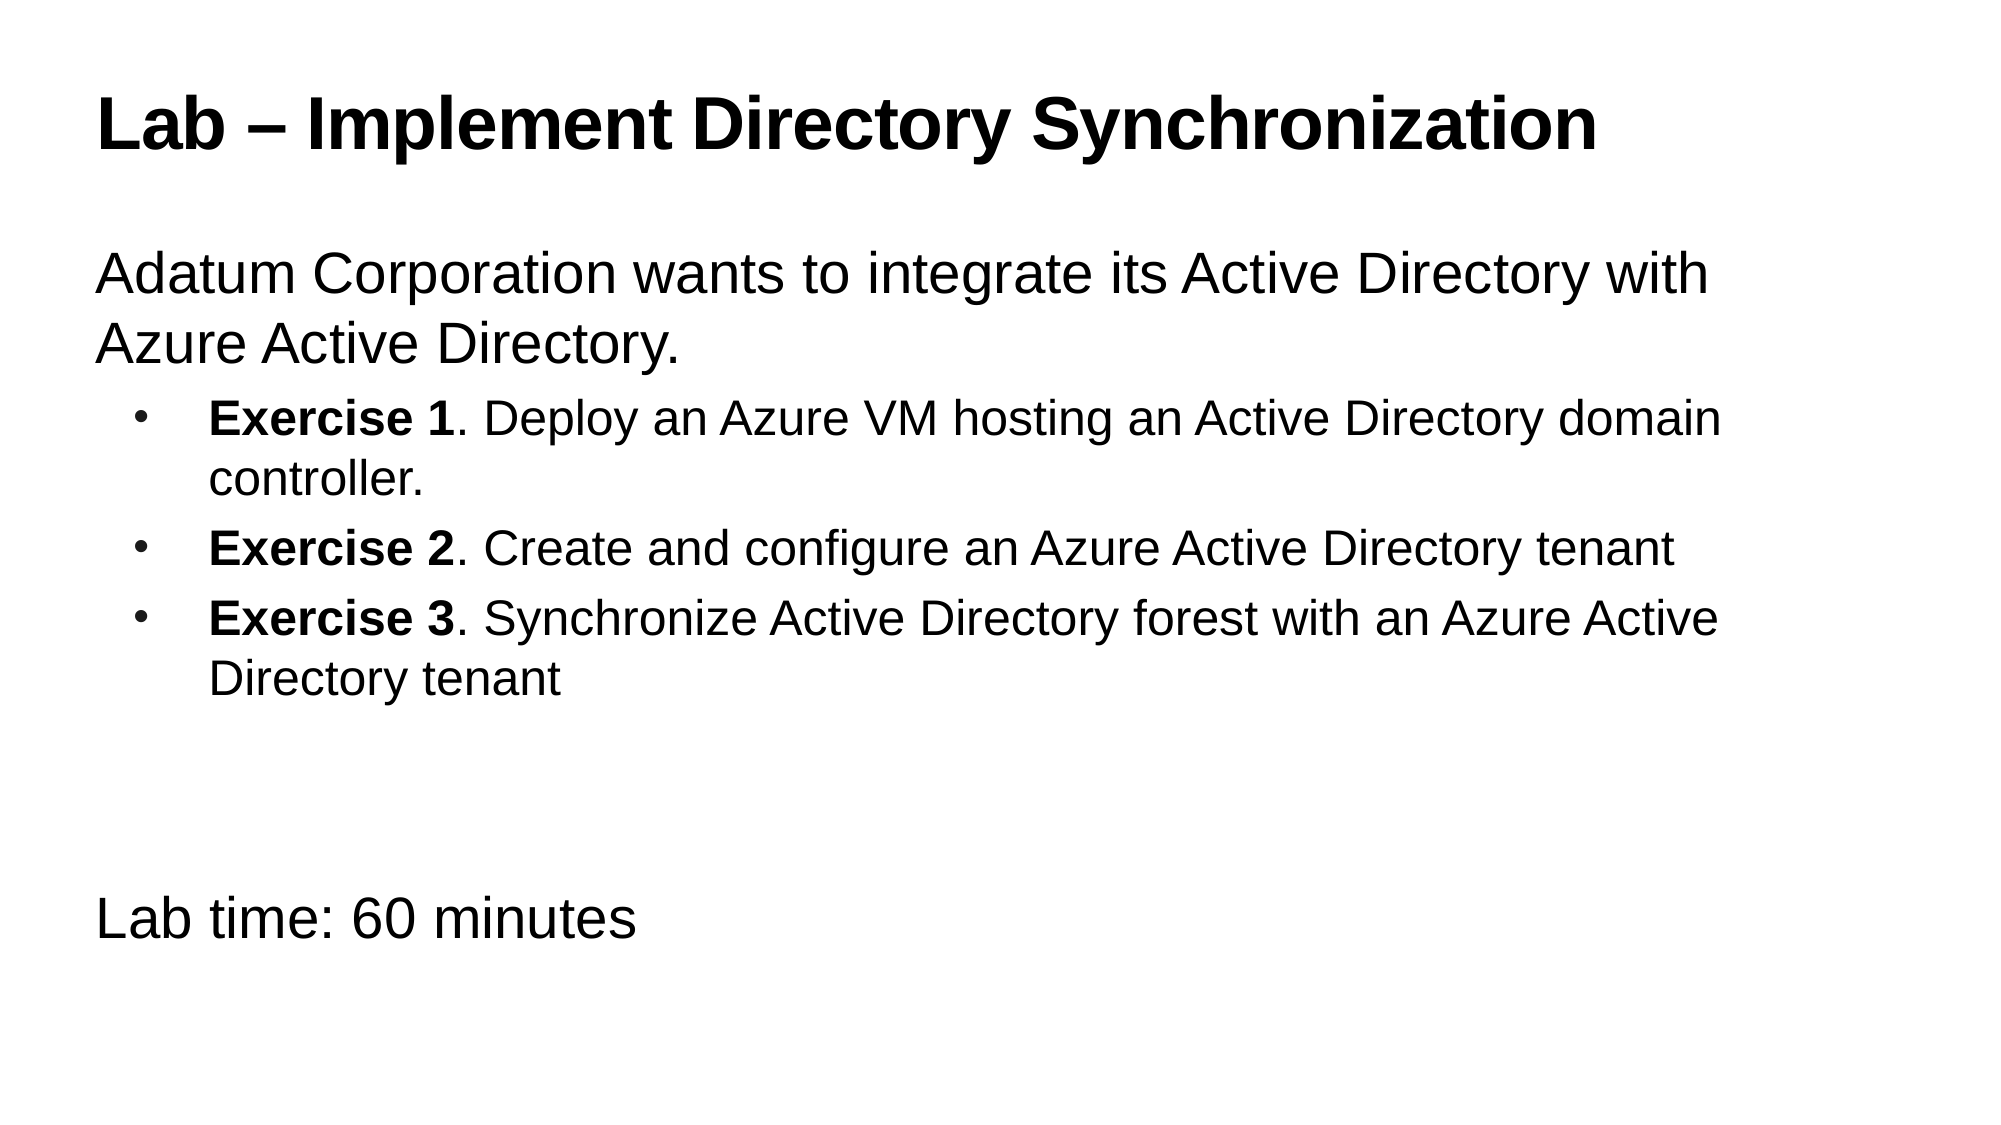

# Lab – Implement Directory Synchronization
Adatum Corporation wants to integrate its Active Directory with Azure Active Directory.
Exercise 1. Deploy an Azure VM hosting an Active Directory domain controller.
Exercise 2. Create and configure an Azure Active Directory tenant
Exercise 3. Synchronize Active Directory forest with an Azure Active Directory tenant

Lab time: 60 minutes